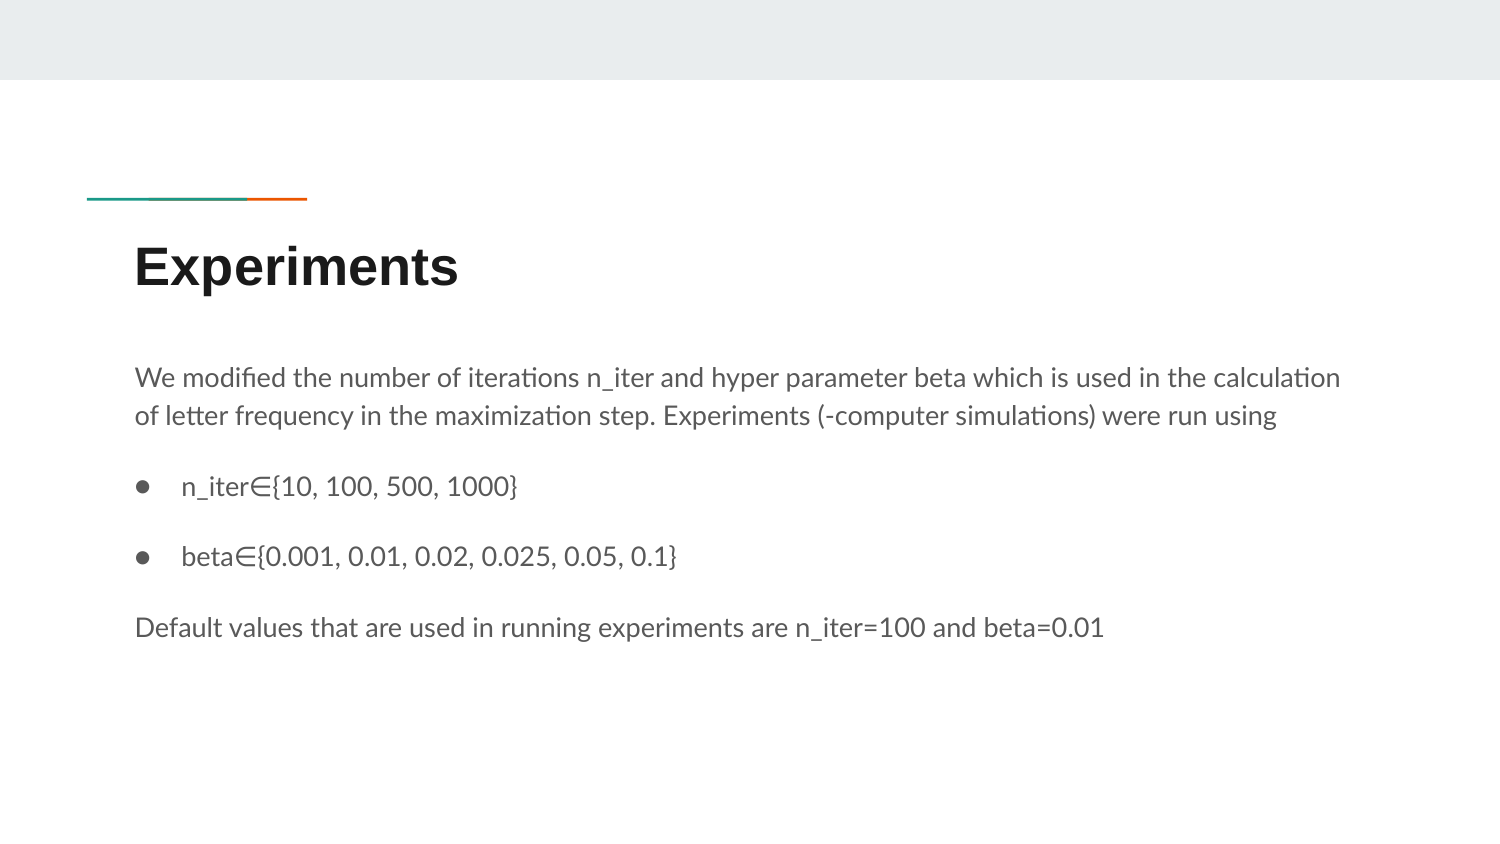

# Experiments
We modified the number of iterations n_iter and hyper parameter beta which is used in the calculation of letter frequency in the maximization step. Experiments (-computer simulations) were run using
n_iter∈{10, 100, 500, 1000}
beta∈{0.001, 0.01, 0.02, 0.025, 0.05, 0.1}
Default values that are used in running experiments are n_iter=100 and beta=0.01